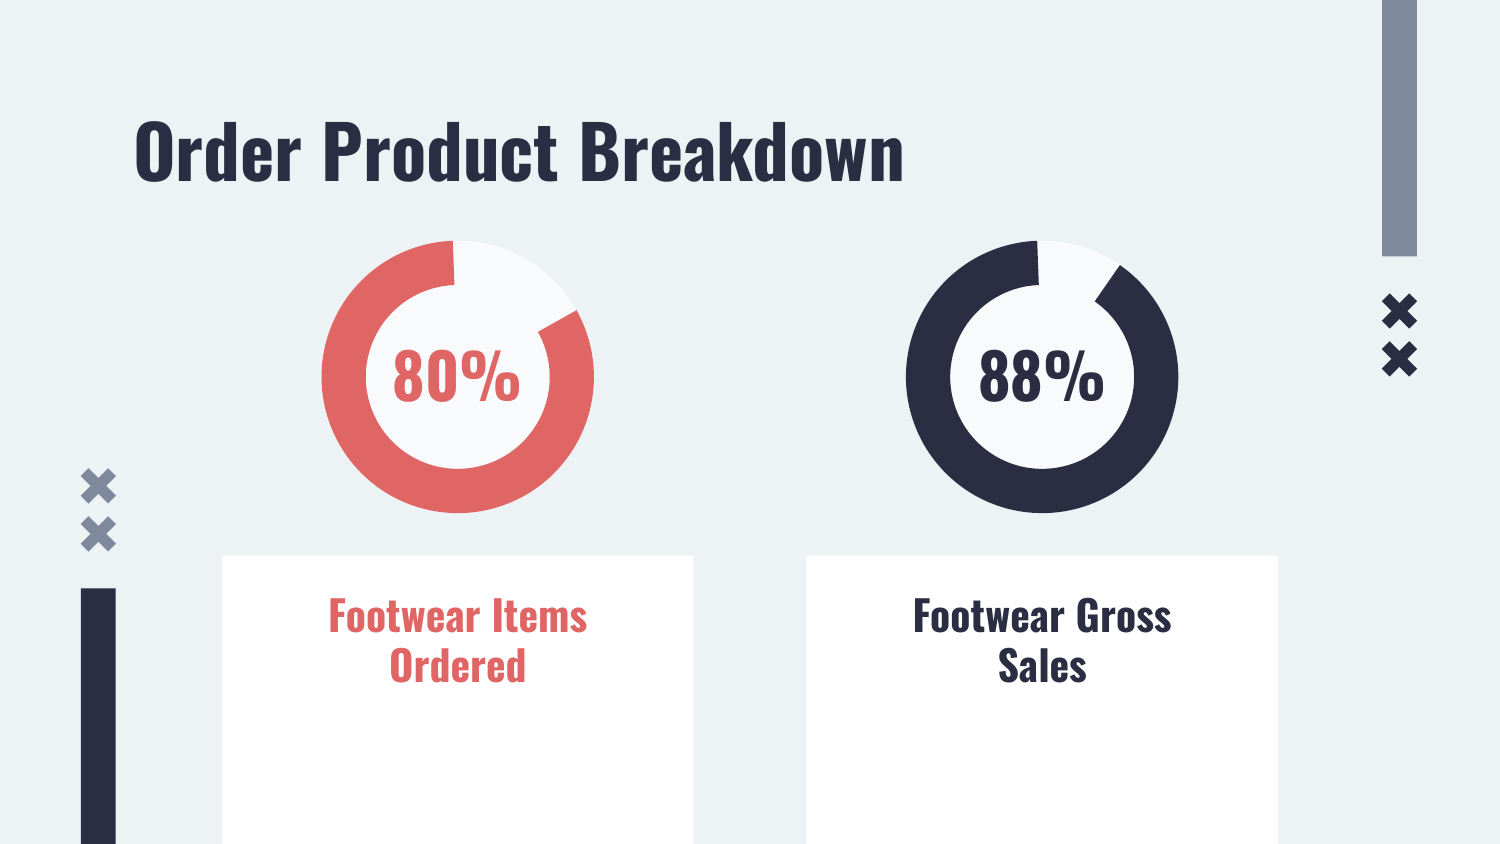

# Order Product Breakdown
80%
88%

Footwear Items Ordered
Footwear Gross Sales